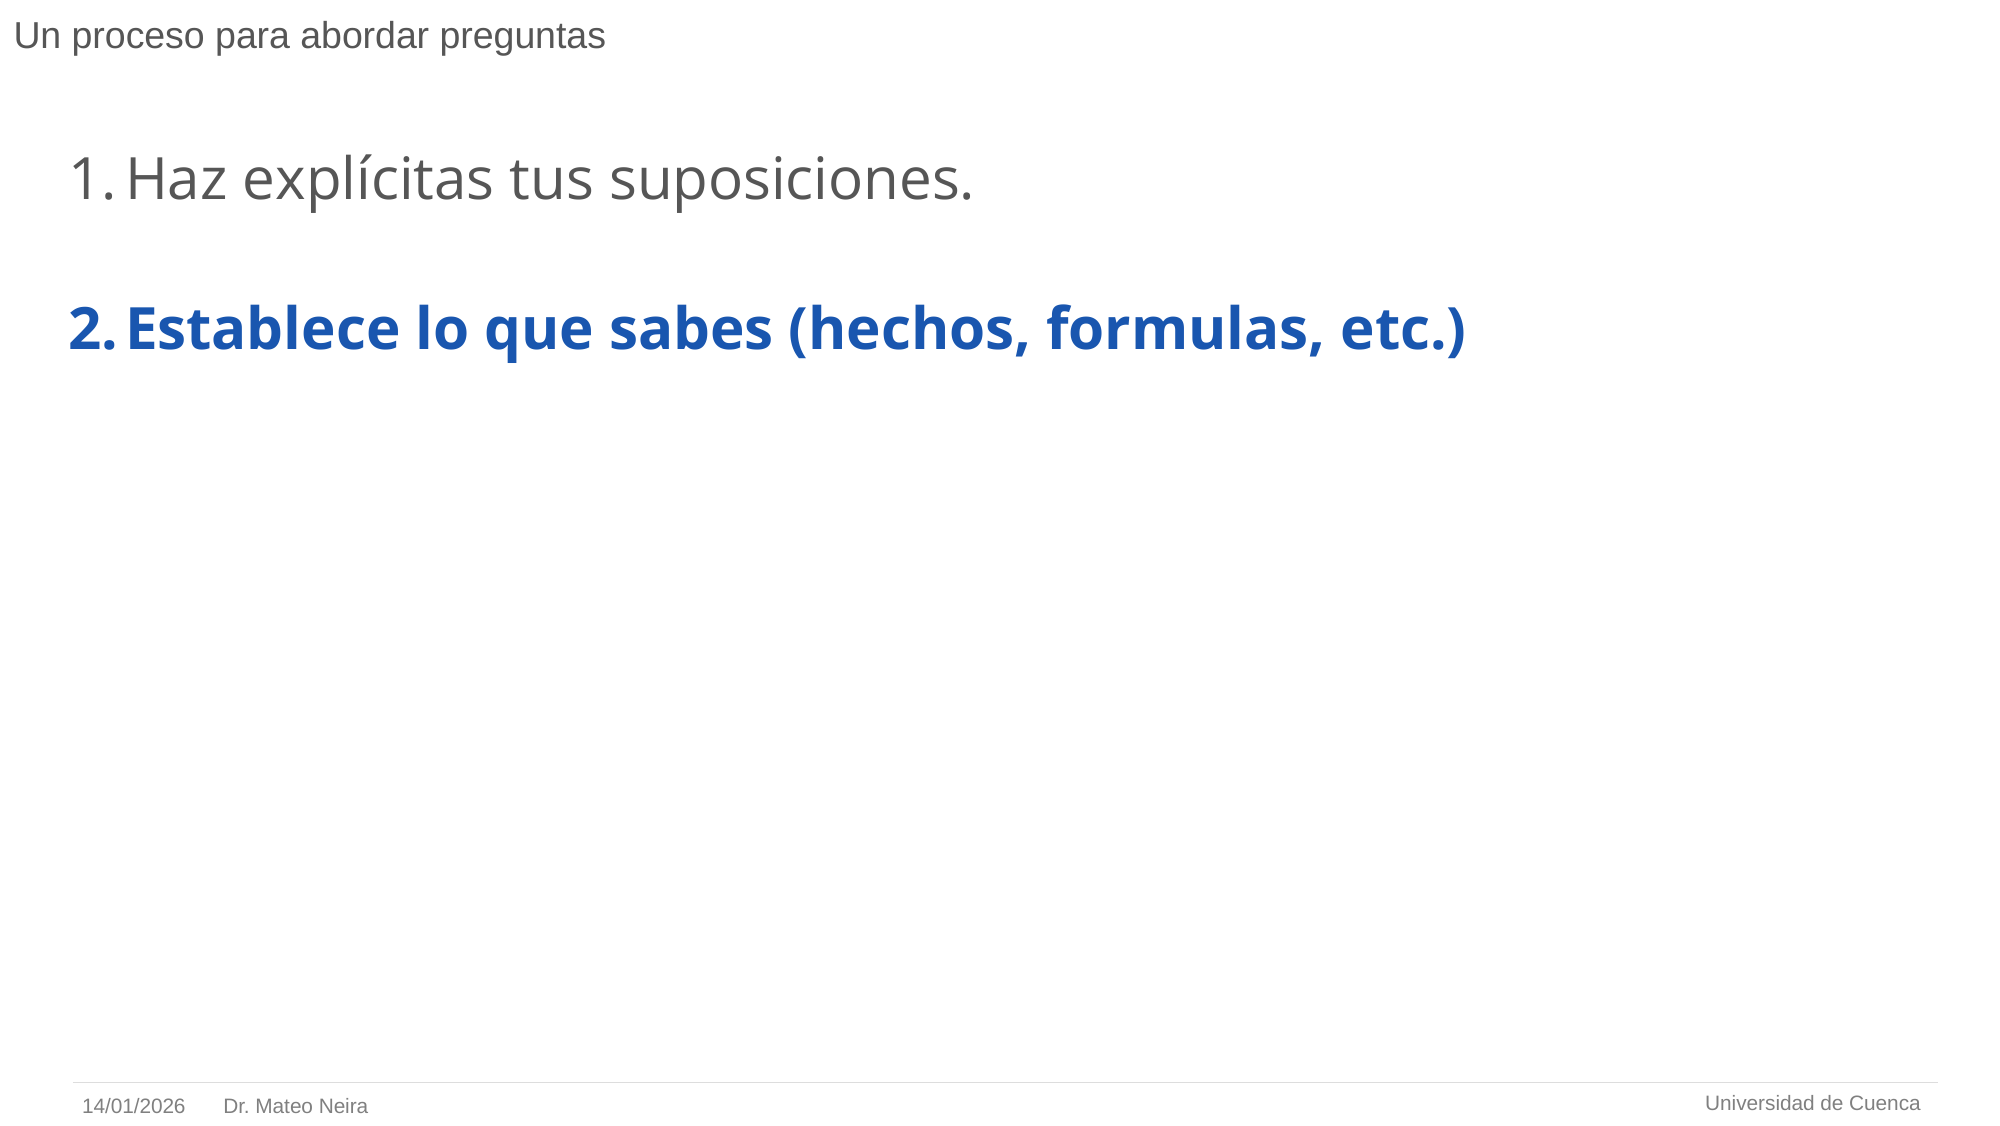

# Un proceso para abordar preguntas
Haz explícitas tus suposiciones.

Establece lo que sabes (hechos, formulas, etc.)